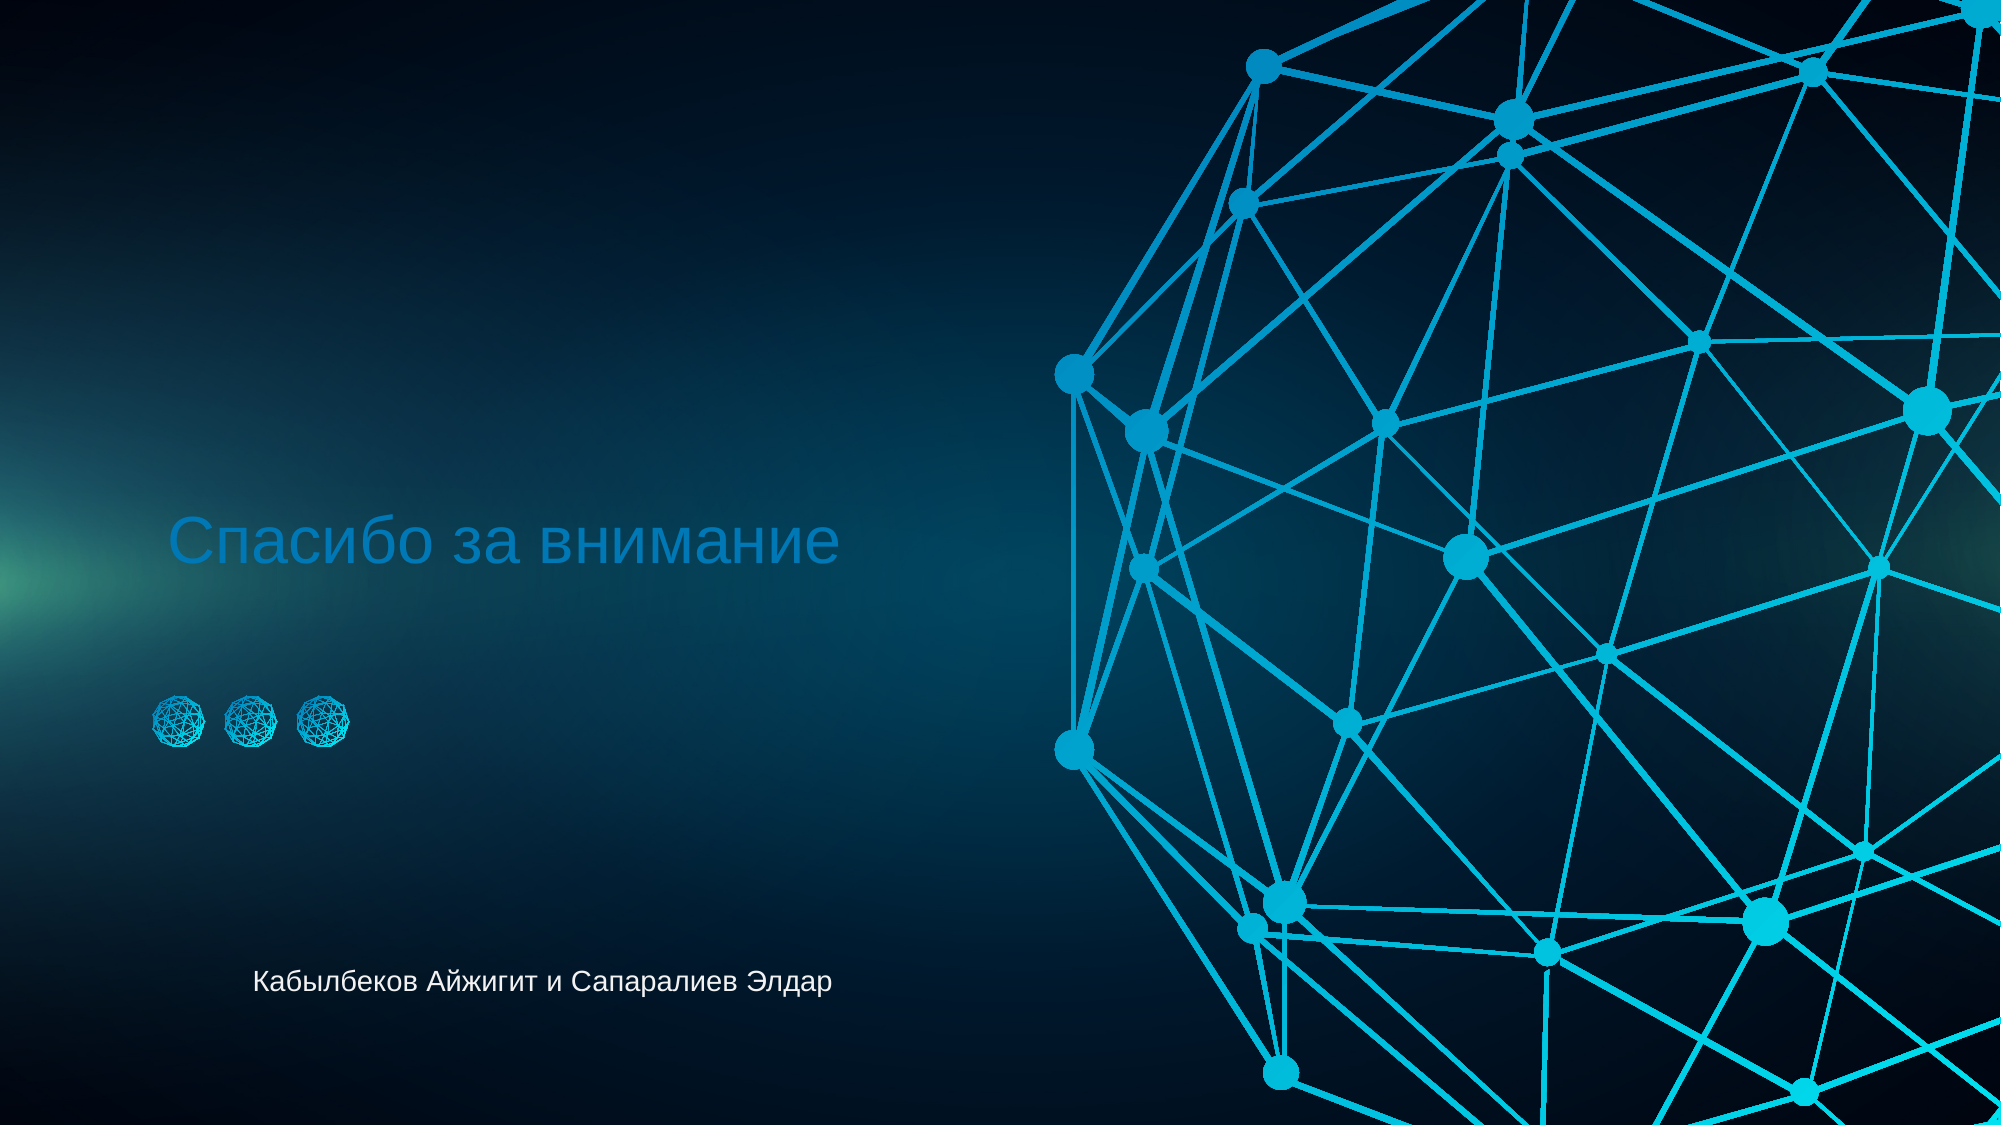

Спасибо за внимание

Кабылбеков Айжигит и Сапаралиев Элдар